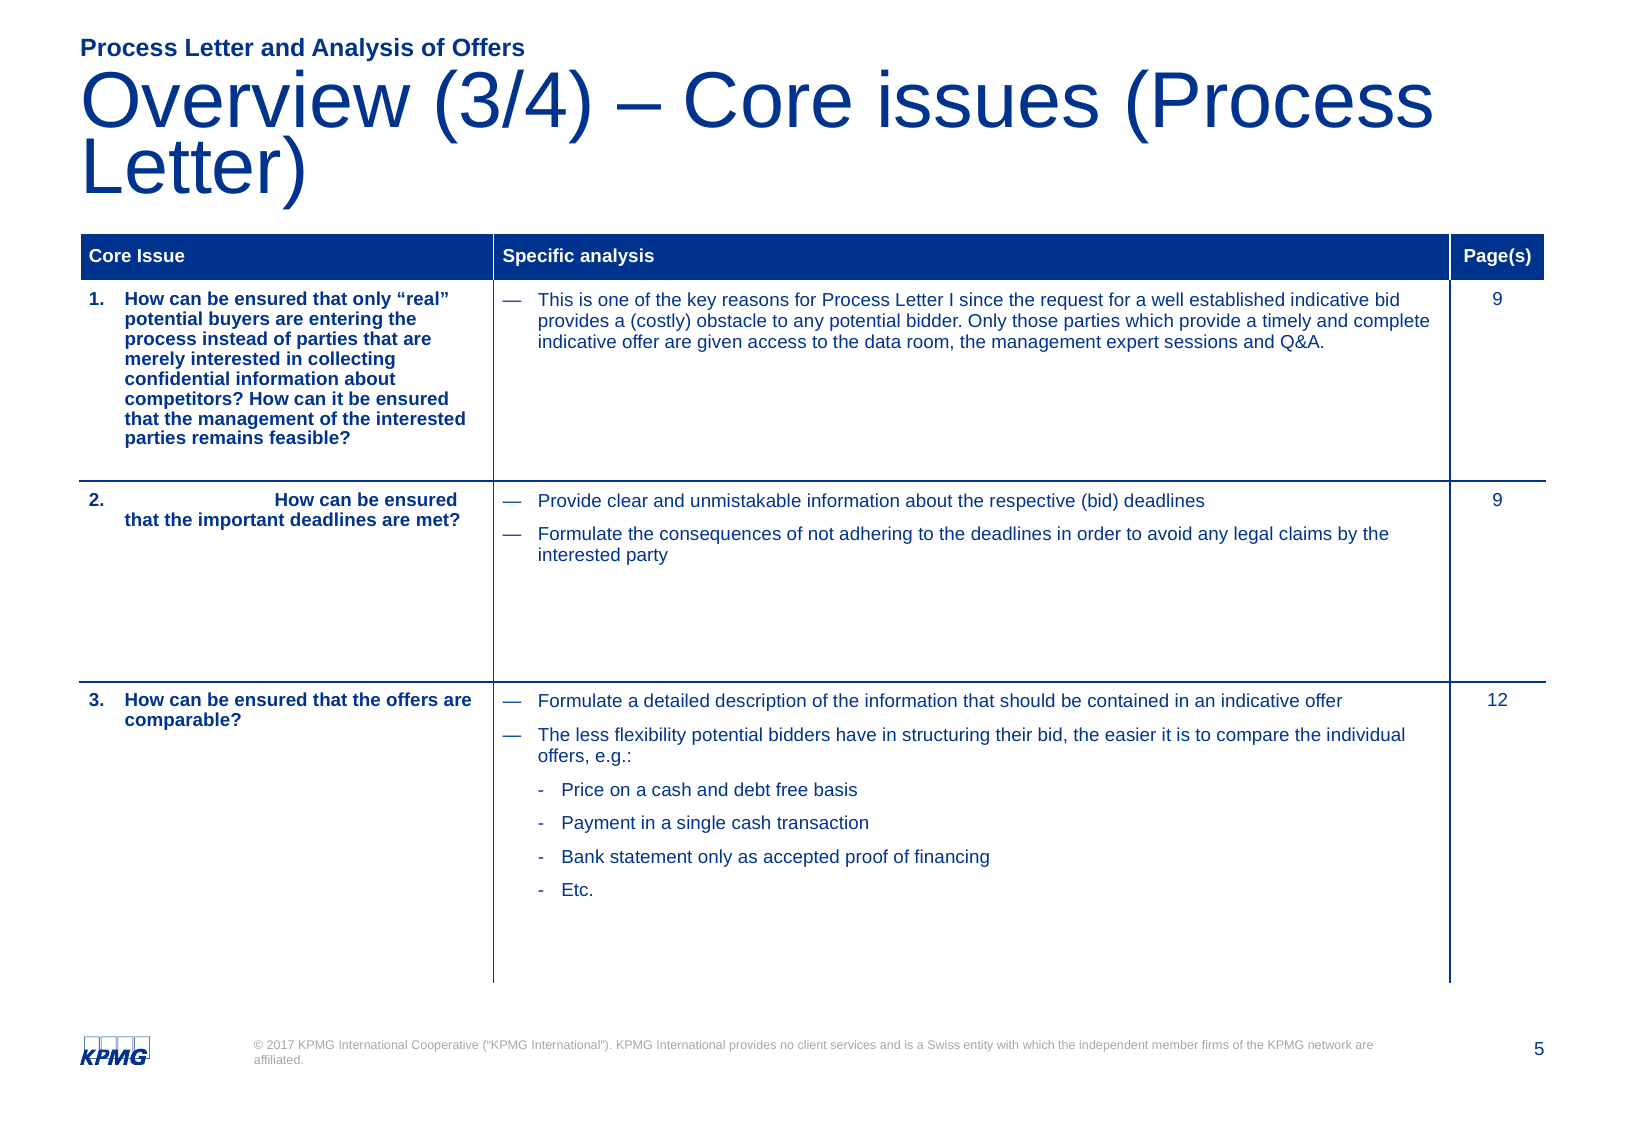

Process Letter and Analysis of Offers
# Overview (3/4) – Core issues (Process Letter)
| Core Issue | Specific analysis | Page(s) |
| --- | --- | --- |
| How can be ensured that only “real” potential buyers are entering the process instead of parties that are merely interested in collecting confidential information about competitors? How can it be ensured that the management of the interested parties remains feasible? | This is one of the key reasons for Process Letter I since the request for a well established indicative bid provides a (costly) obstacle to any potential bidder. Only those parties which provide a timely and complete indicative offer are given access to the data room, the management expert sessions and Q&A. | 9 |
| 2. How can be ensured that the important deadlines are met? | Provide clear and unmistakable information about the respective (bid) deadlines Formulate the consequences of not adhering to the deadlines in order to avoid any legal claims by the interested party | 9 |
| How can be ensured that the offers are comparable? | Formulate a detailed description of the information that should be contained in an indicative offer The less flexibility potential bidders have in structuring their bid, the easier it is to compare the individual offers, e.g.: Price on a cash and debt free basis Payment in a single cash transaction Bank statement only as accepted proof of financing Etc. | 12 |